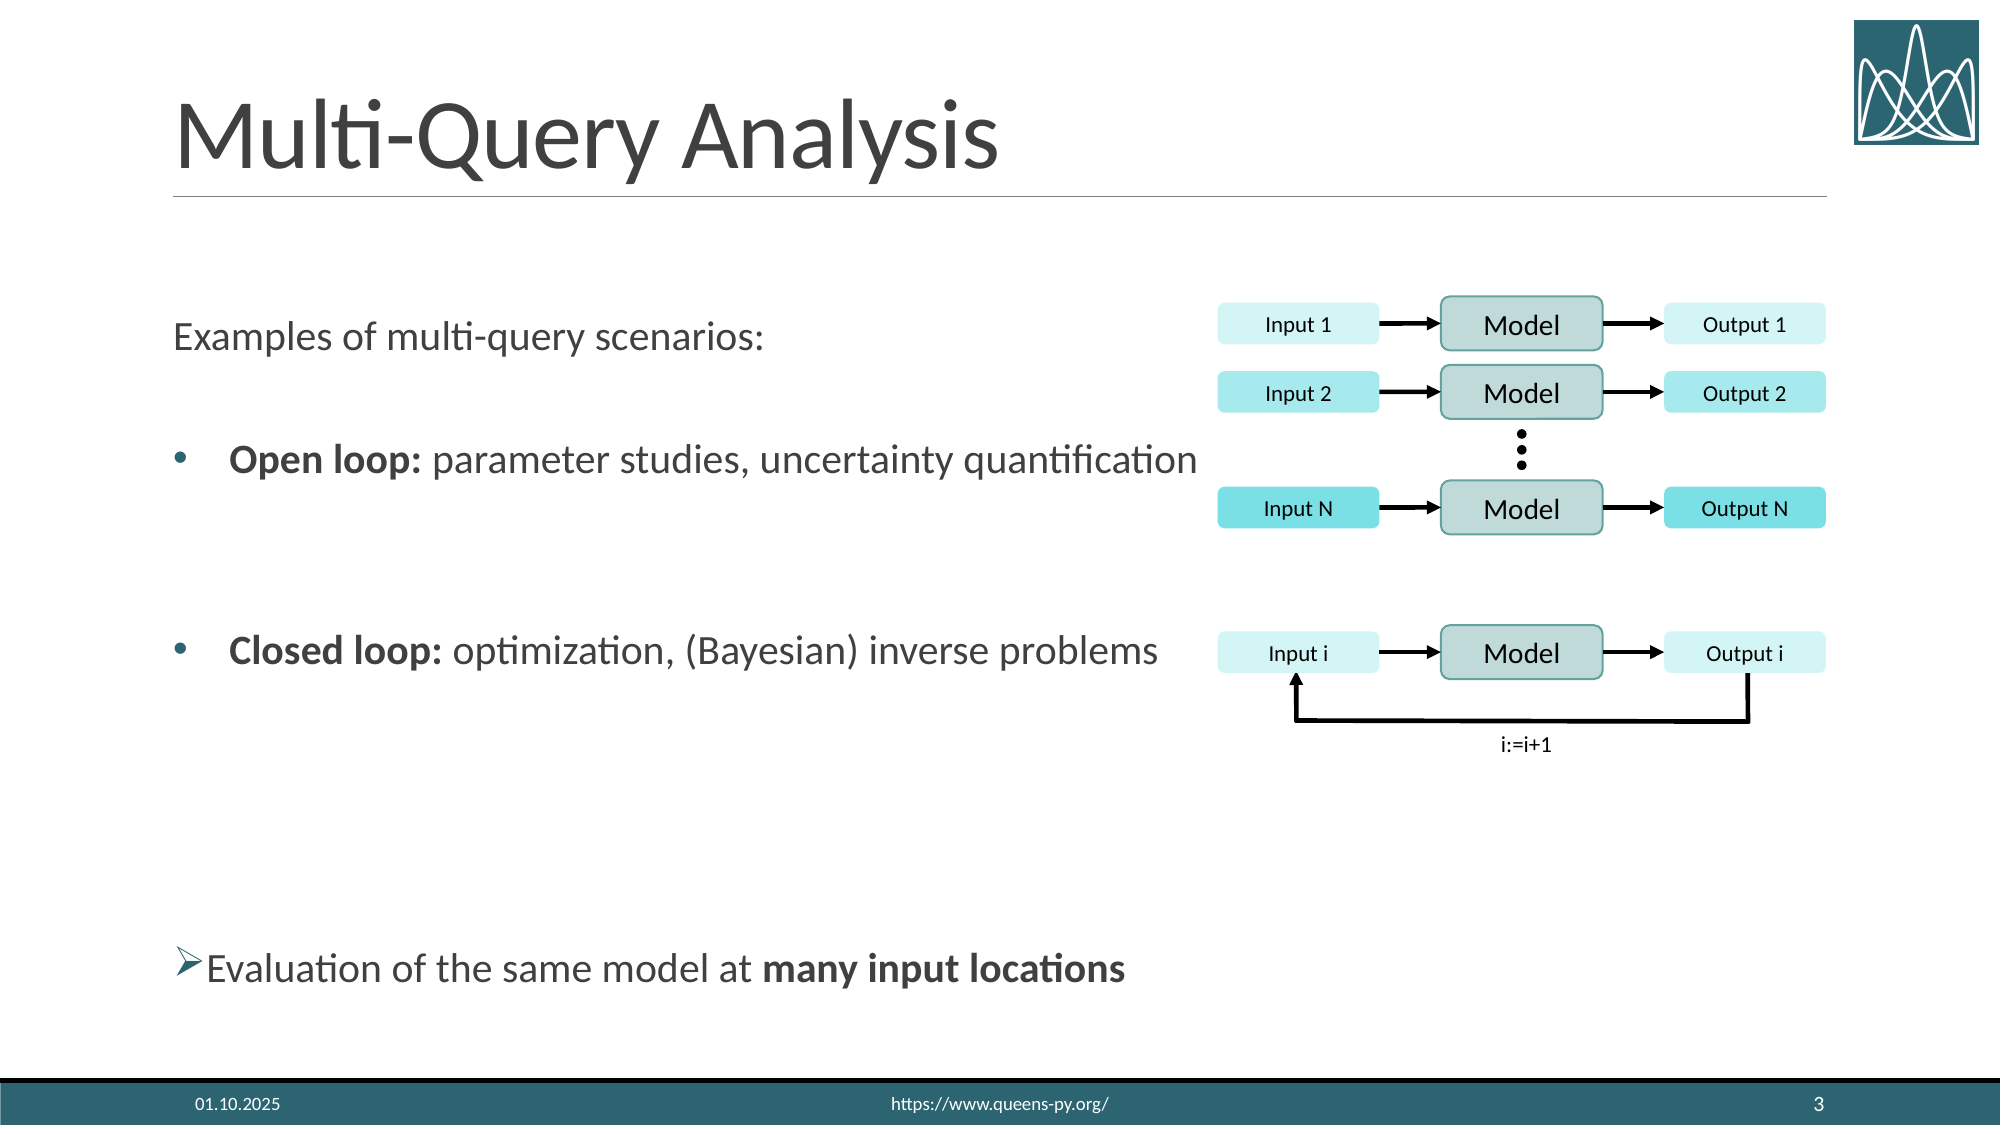

# Multi-Query Analysis

Examples of multi-query scenarios:

Open loop: parameter studies, uncertainty quantification

Closed loop: optimization, (Bayesian) inverse problems

Model
Input 1
Output 1
Model
Input 2
Output 2

Model
Input N
Output N
Model
Input i
Output i
i:=i+1
Evaluation of the same model at many input locations
01.10.2025
https://www.queens-py.org/
3